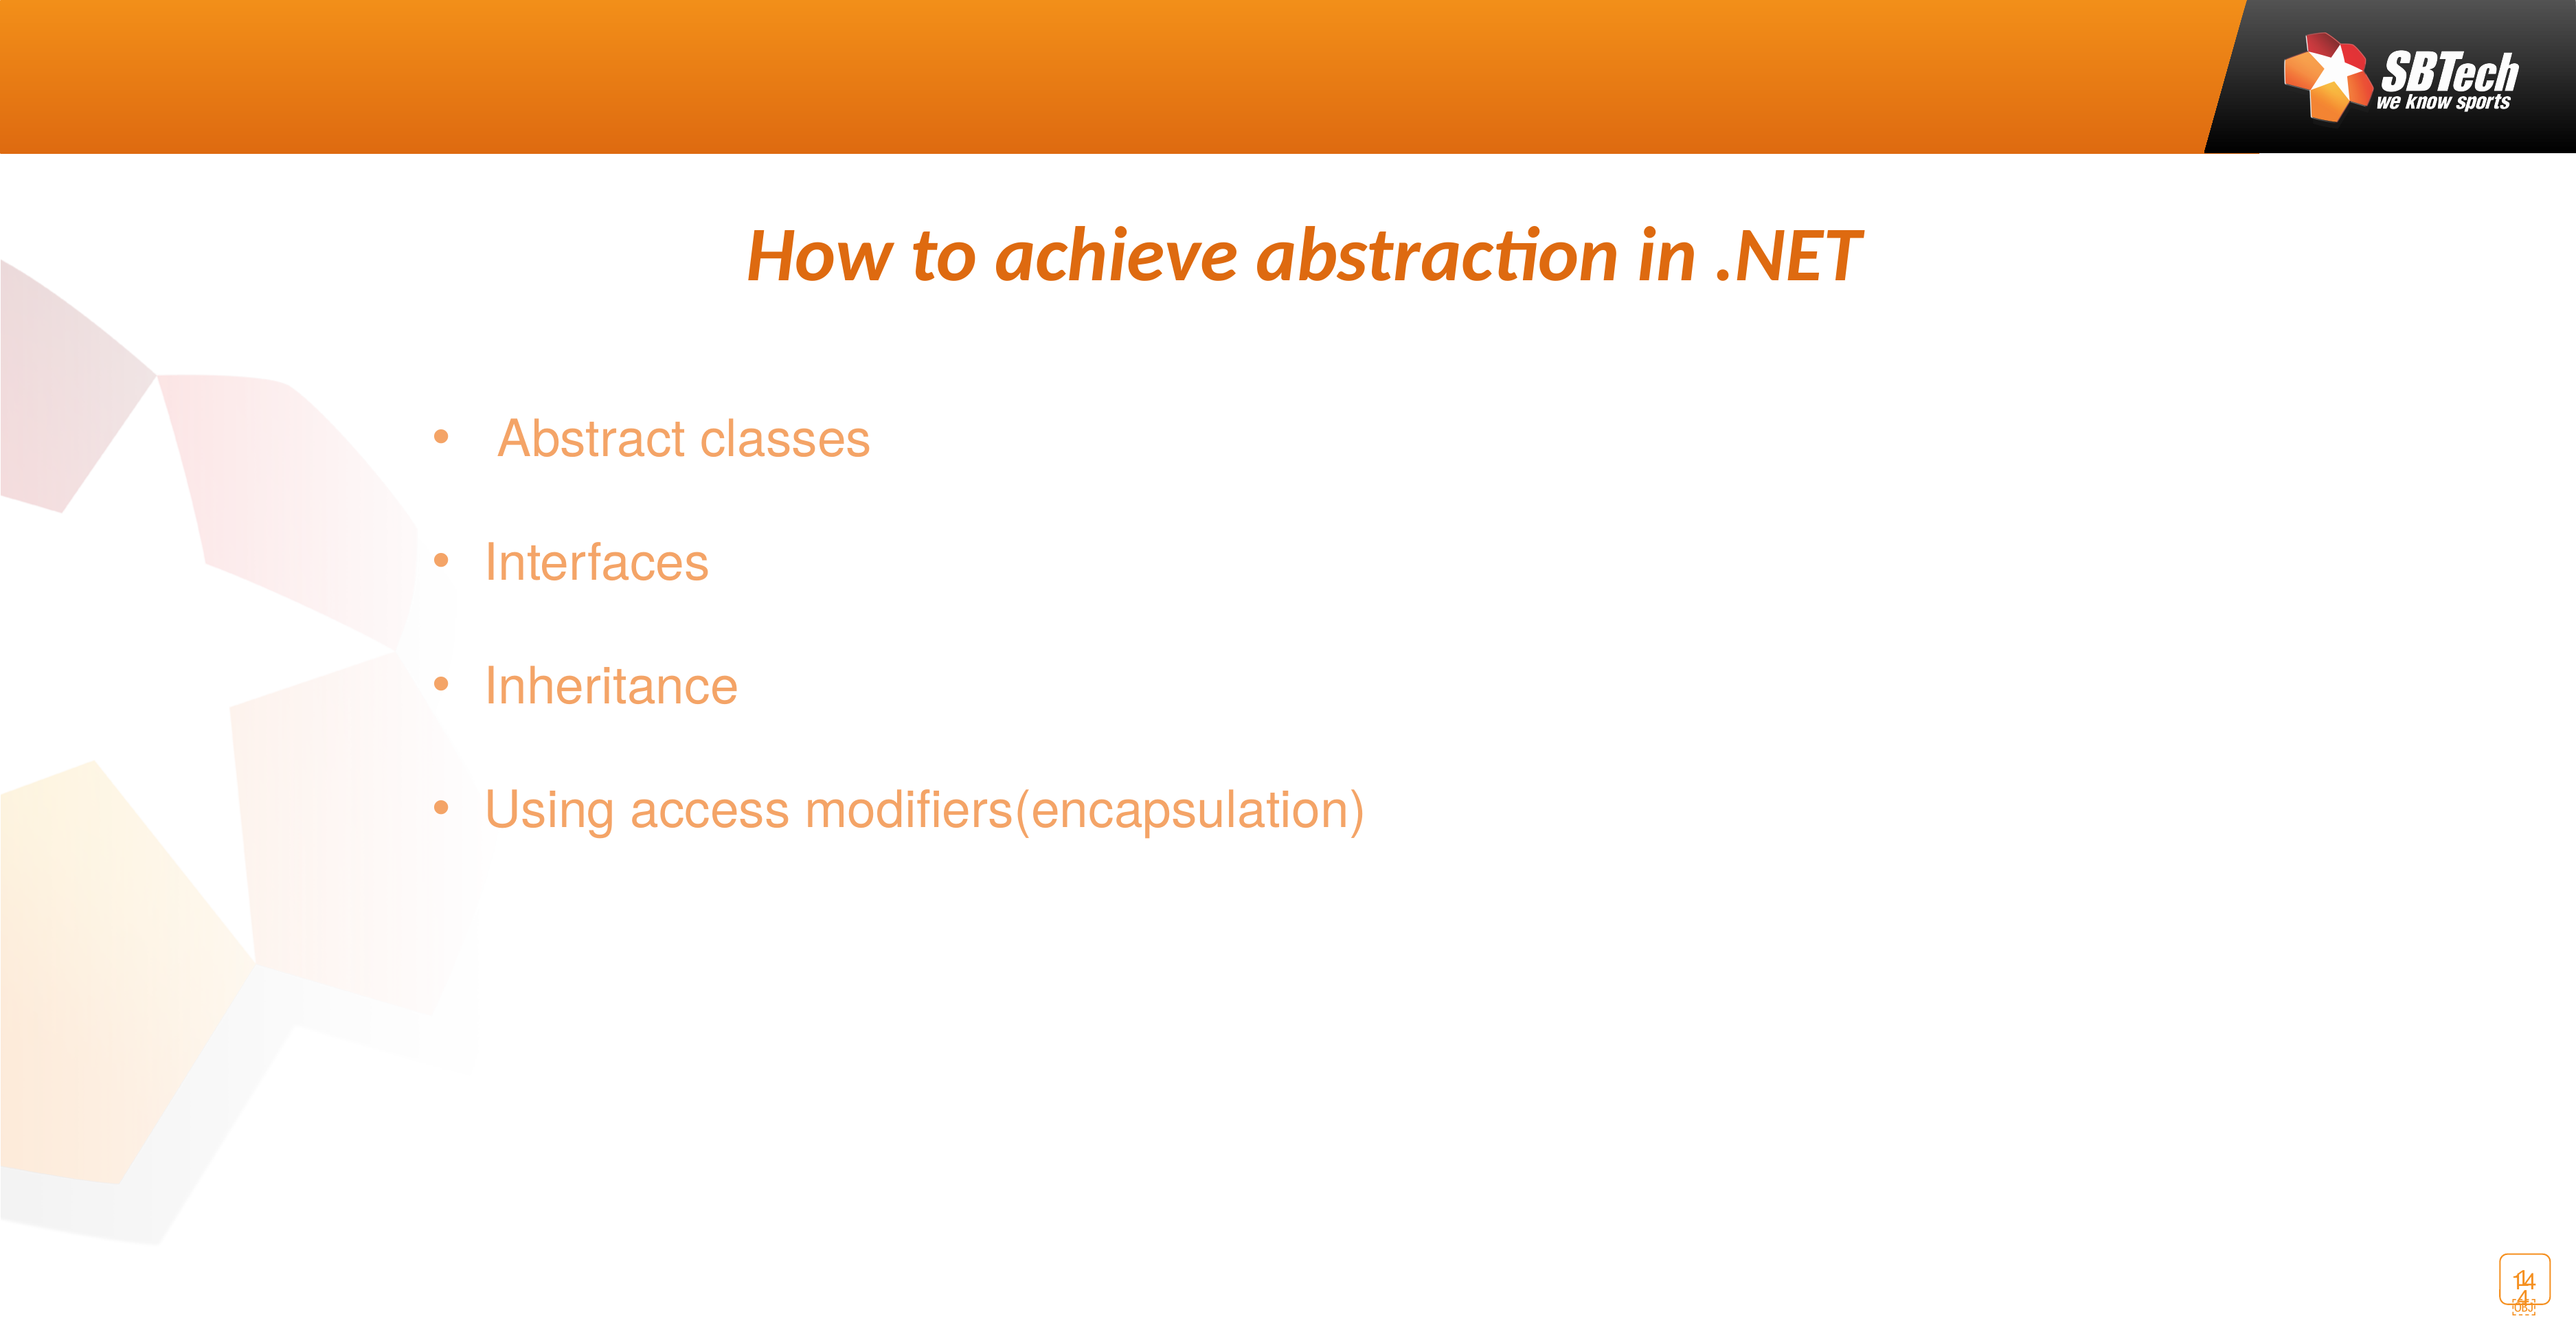

How to achieve abstraction in .NET

Abstract classes

Interfaces

Inheritance

Using access modifiers(encapsulation)

14